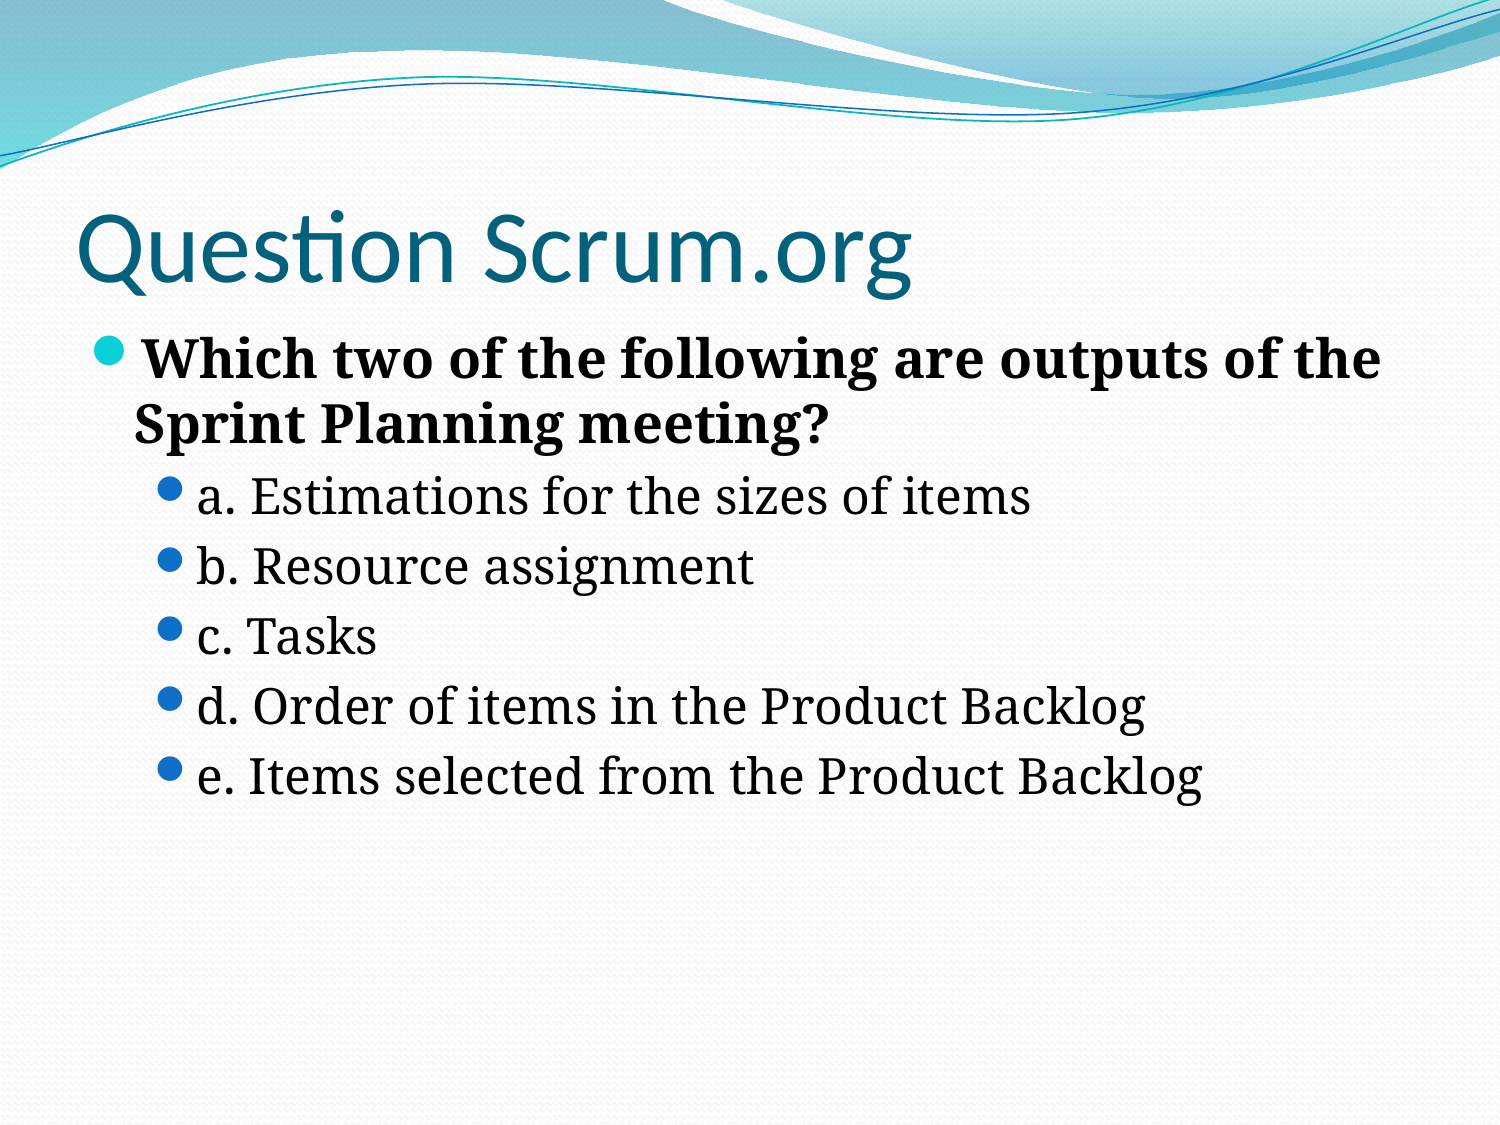

# Question Scrum.org
Which two of the following are outputs of the Sprint Planning meeting?
a. Estimations for the sizes of items
b. Resource assignment
c. Tasks
d. Order of items in the Product Backlog
e. Items selected from the Product Backlog